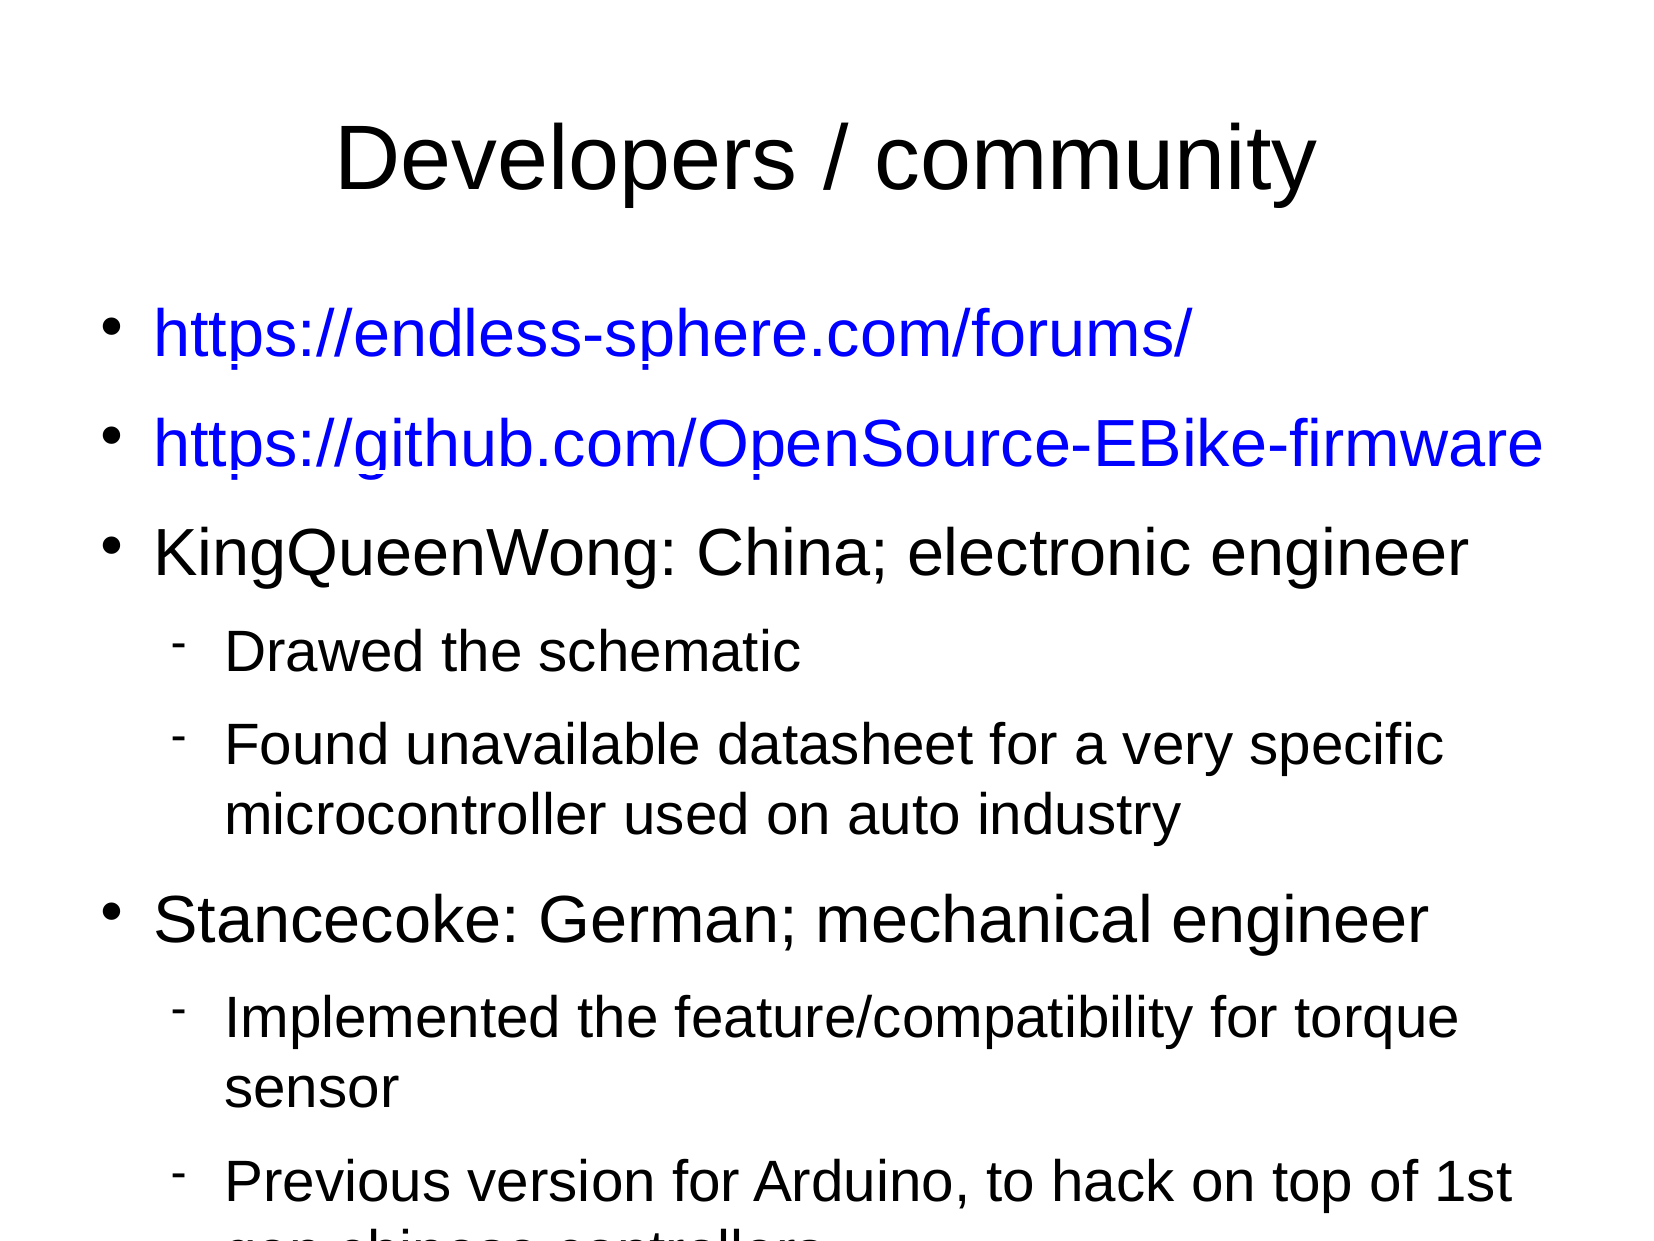

Developers / community
https://endless-sphere.com/forums/
https://github.com/OpenSource-EBike-firmware
KingQueenWong: China; electronic engineer
Drawed the schematic
Found unavailable datasheet for a very specific microcontroller used on auto industry
Stancecoke: German; mechanical engineer
Implemented the feature/compatibility for torque sensor
Previous version for Arduino, to hack on top of 1st gen chinese controllers
Implemented software configurator
Implemented a test bench to benchmark our OpenSource firmware
Mantain a thread the German Pedelec forum
Njay: Portugal; Software engineer
Motor hardware
firmware optimizations for speed